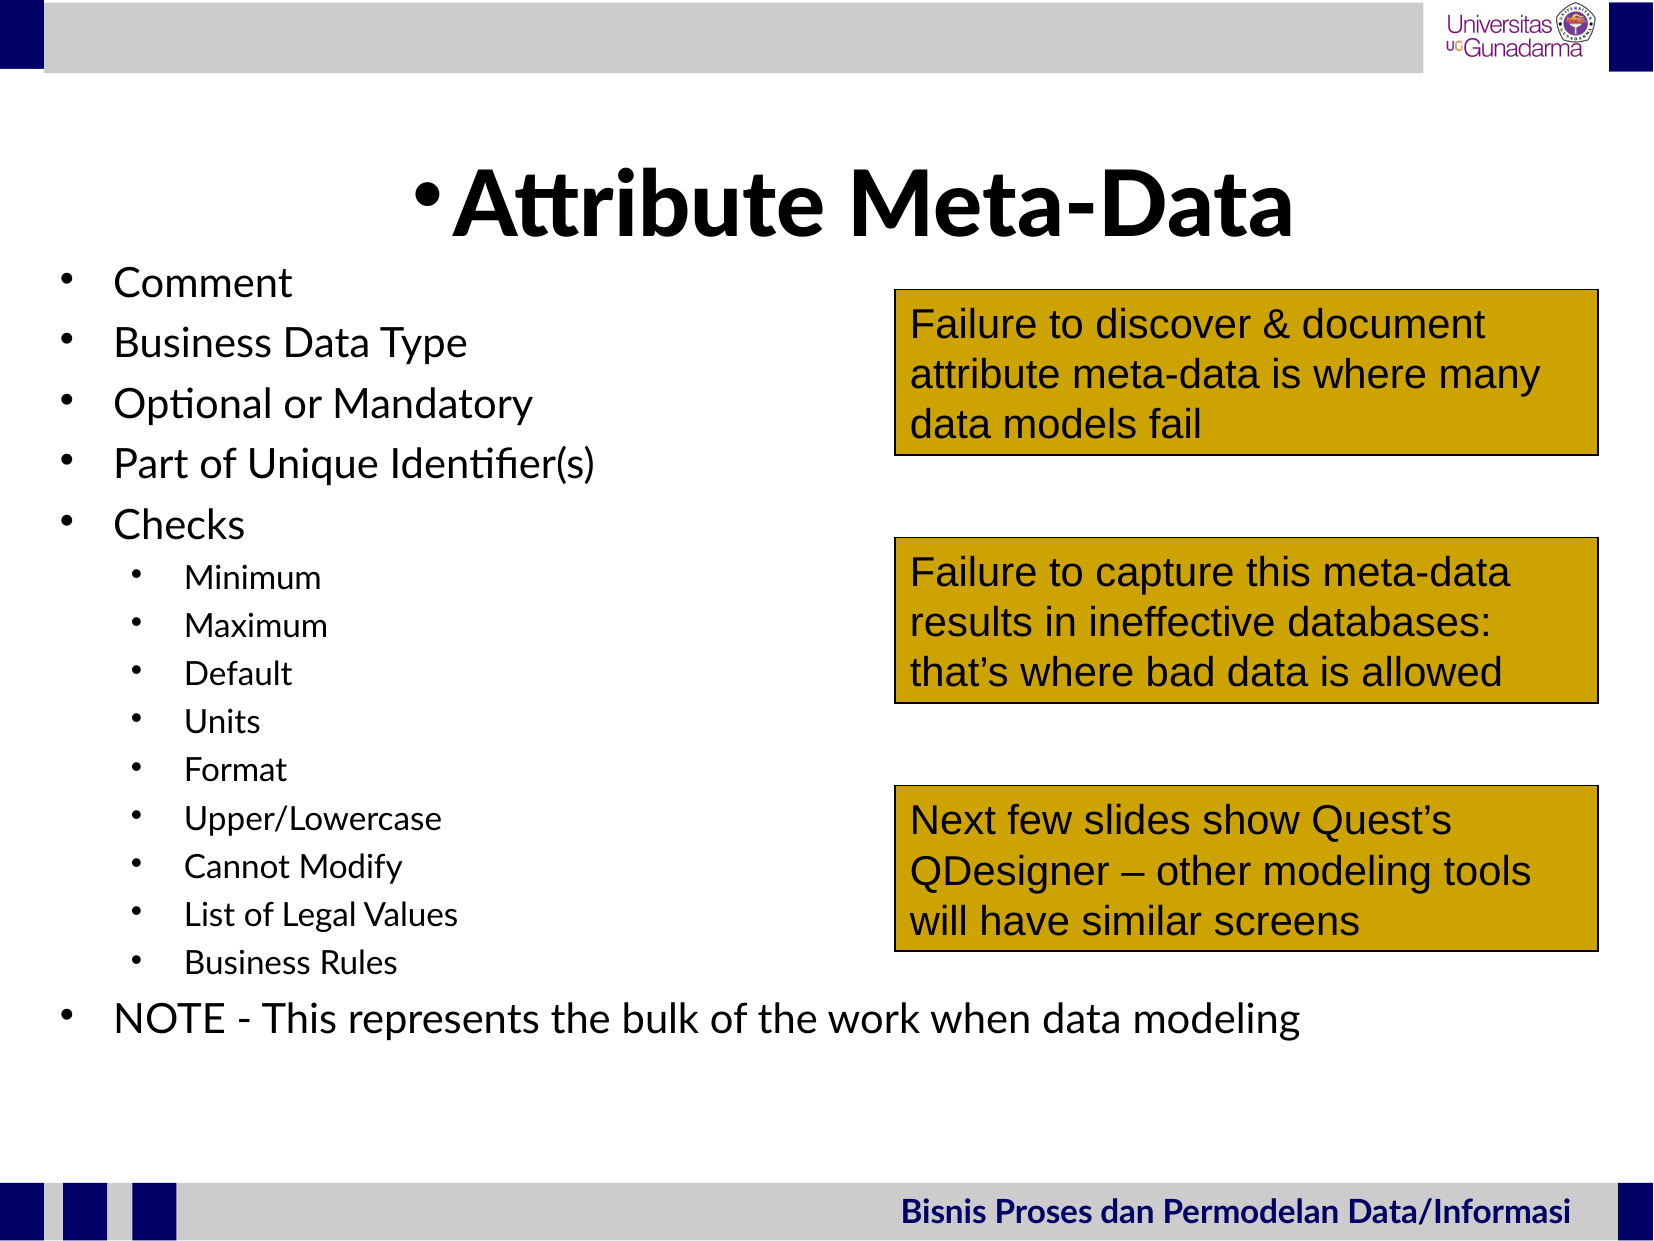

Attribute Meta-Data
Comment
Business Data Type
Optional or Mandatory
Part of Unique Identifier(s)
Checks
Minimum
Maximum
Default
Units
Format
Upper/Lowercase
Cannot Modify
List of Legal Values
Business Rules
NOTE - This represents the bulk of the work when data modeling

Failure to discover & document attribute meta-data is where many data models fail
Failure to capture this meta-data results in ineffective databases: that’s where bad data is allowed
Next few slides show Quest’s QDesigner – other modeling tools will have similar screens